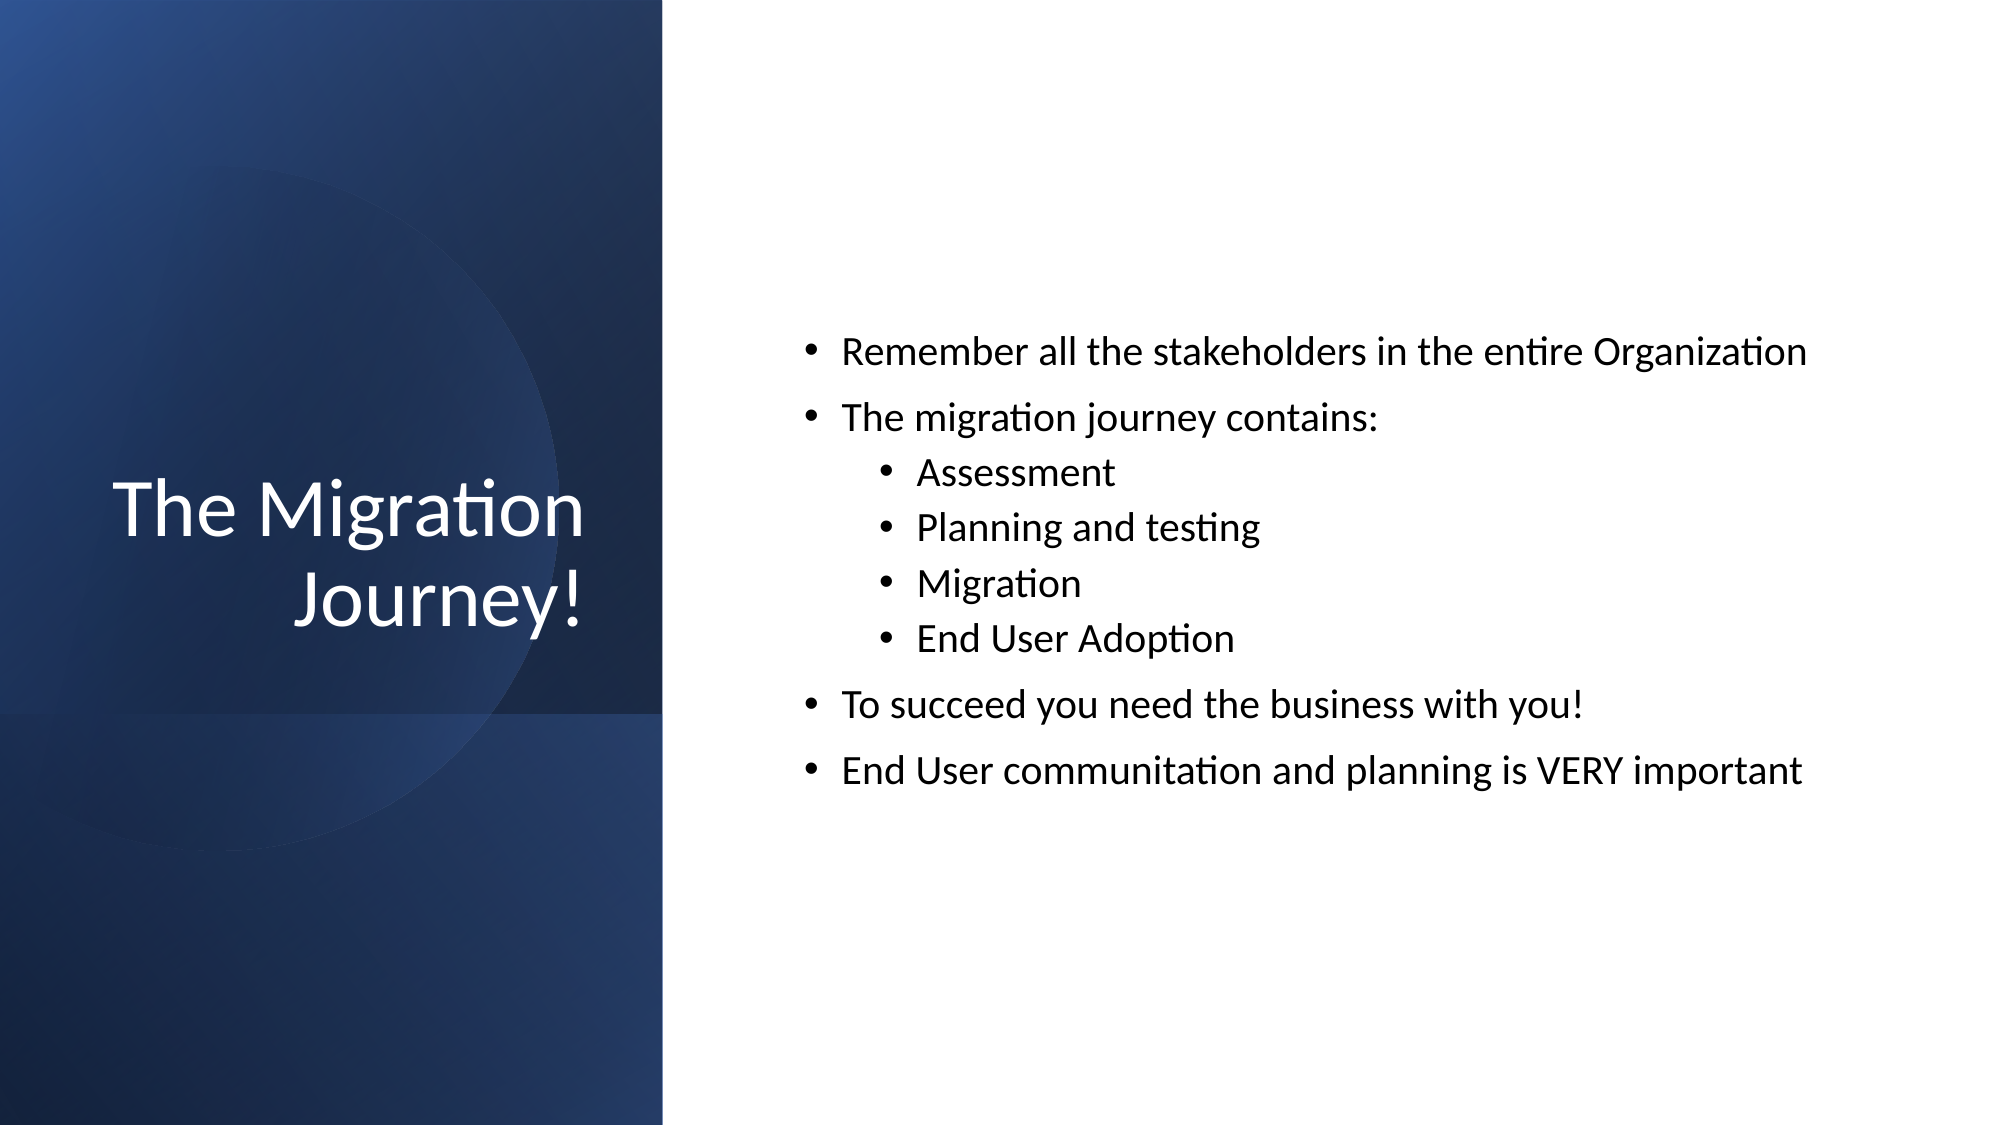

# The Migration Journey!
Remember all the stakeholders in the entire Organization
The migration journey contains:
Assessment
Planning and testing
Migration
End User Adoption
To succeed you need the business with you!
End User communitation and planning is VERY important